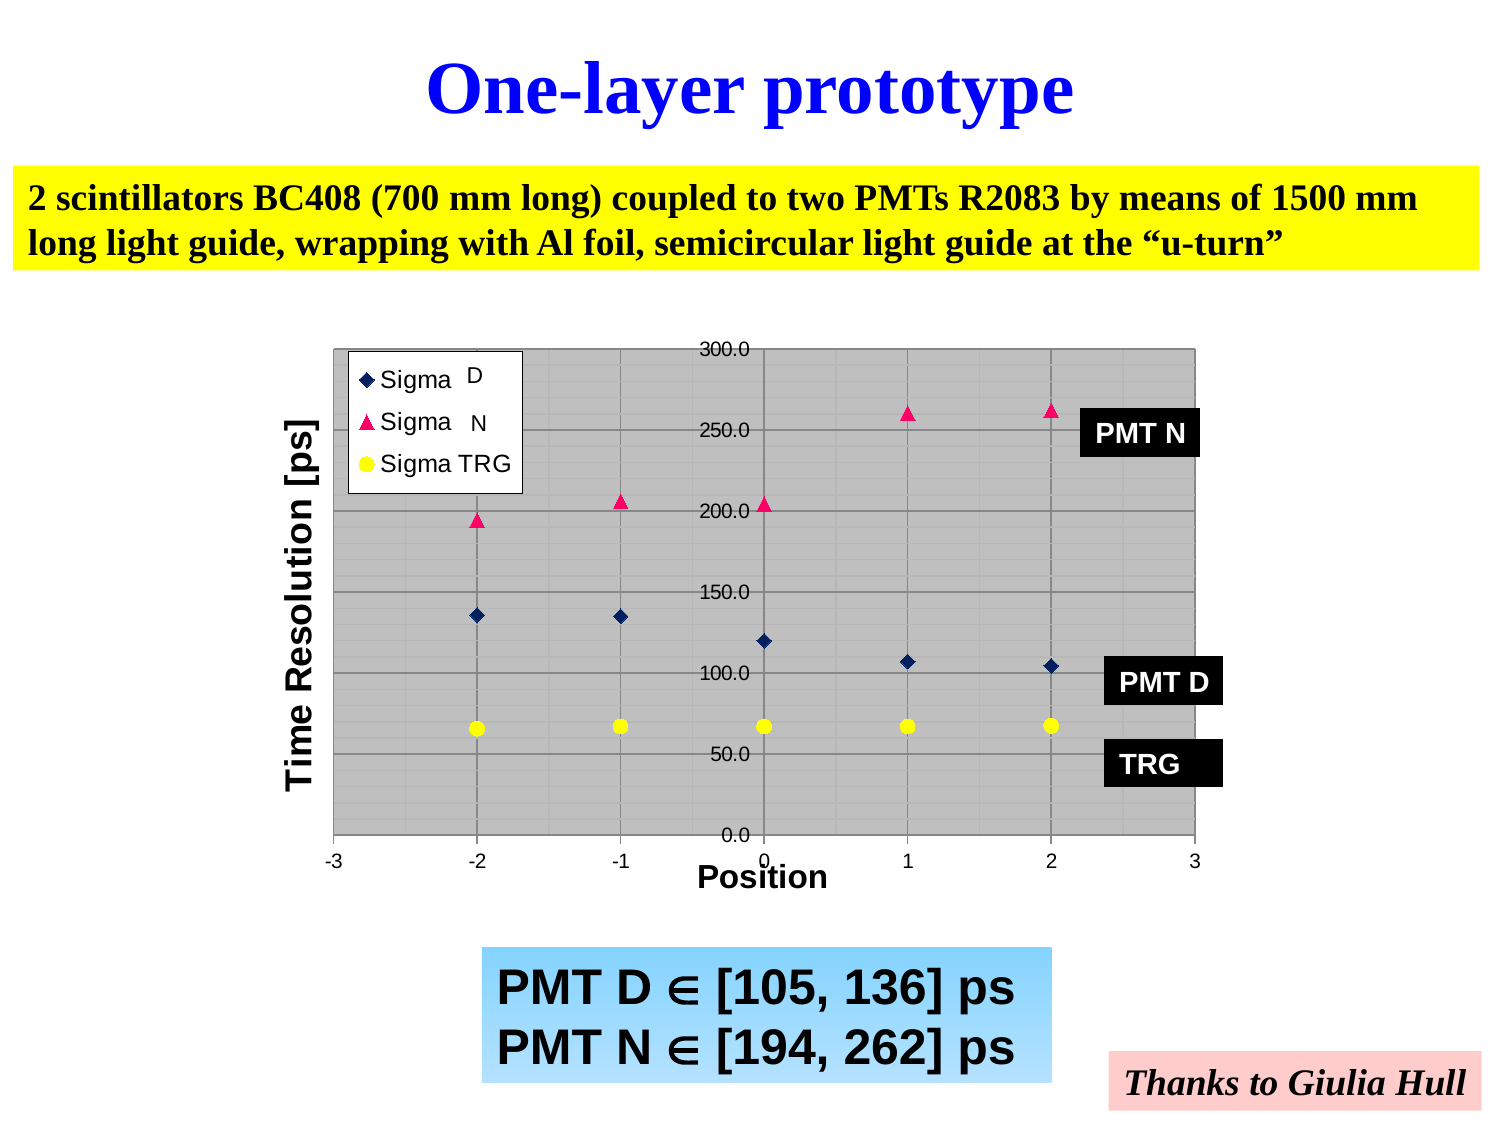

One-layer prototype
2 scintillators BC408 (700 mm long) coupled to two PMTs R2083 by means of 1500 mm long light guide, wrapping with Al foil, semicircular light guide at the “u-turn”

### Chart

| Category | Sigma R | Sigma L | Sigma TRG |
|---|---|---|---|
D
N
PMT N
PMT D
TRG
PMT D ∈ [105, 136] ps
PMT N ∈ [194, 262] ps
Thanks to Giulia Hull